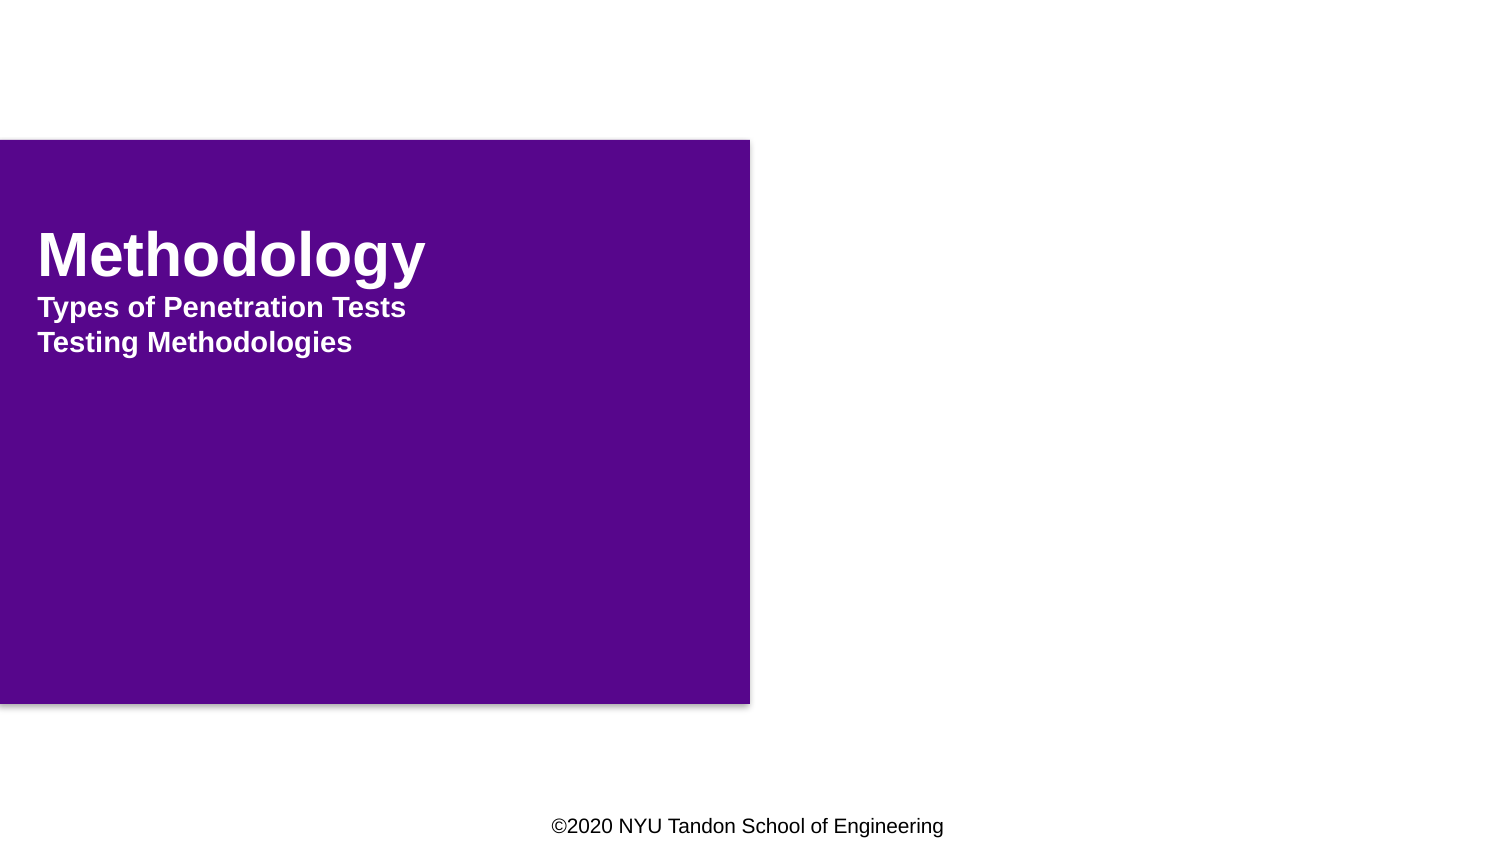

Methodology
Types of Penetration Tests
Testing Methodologies